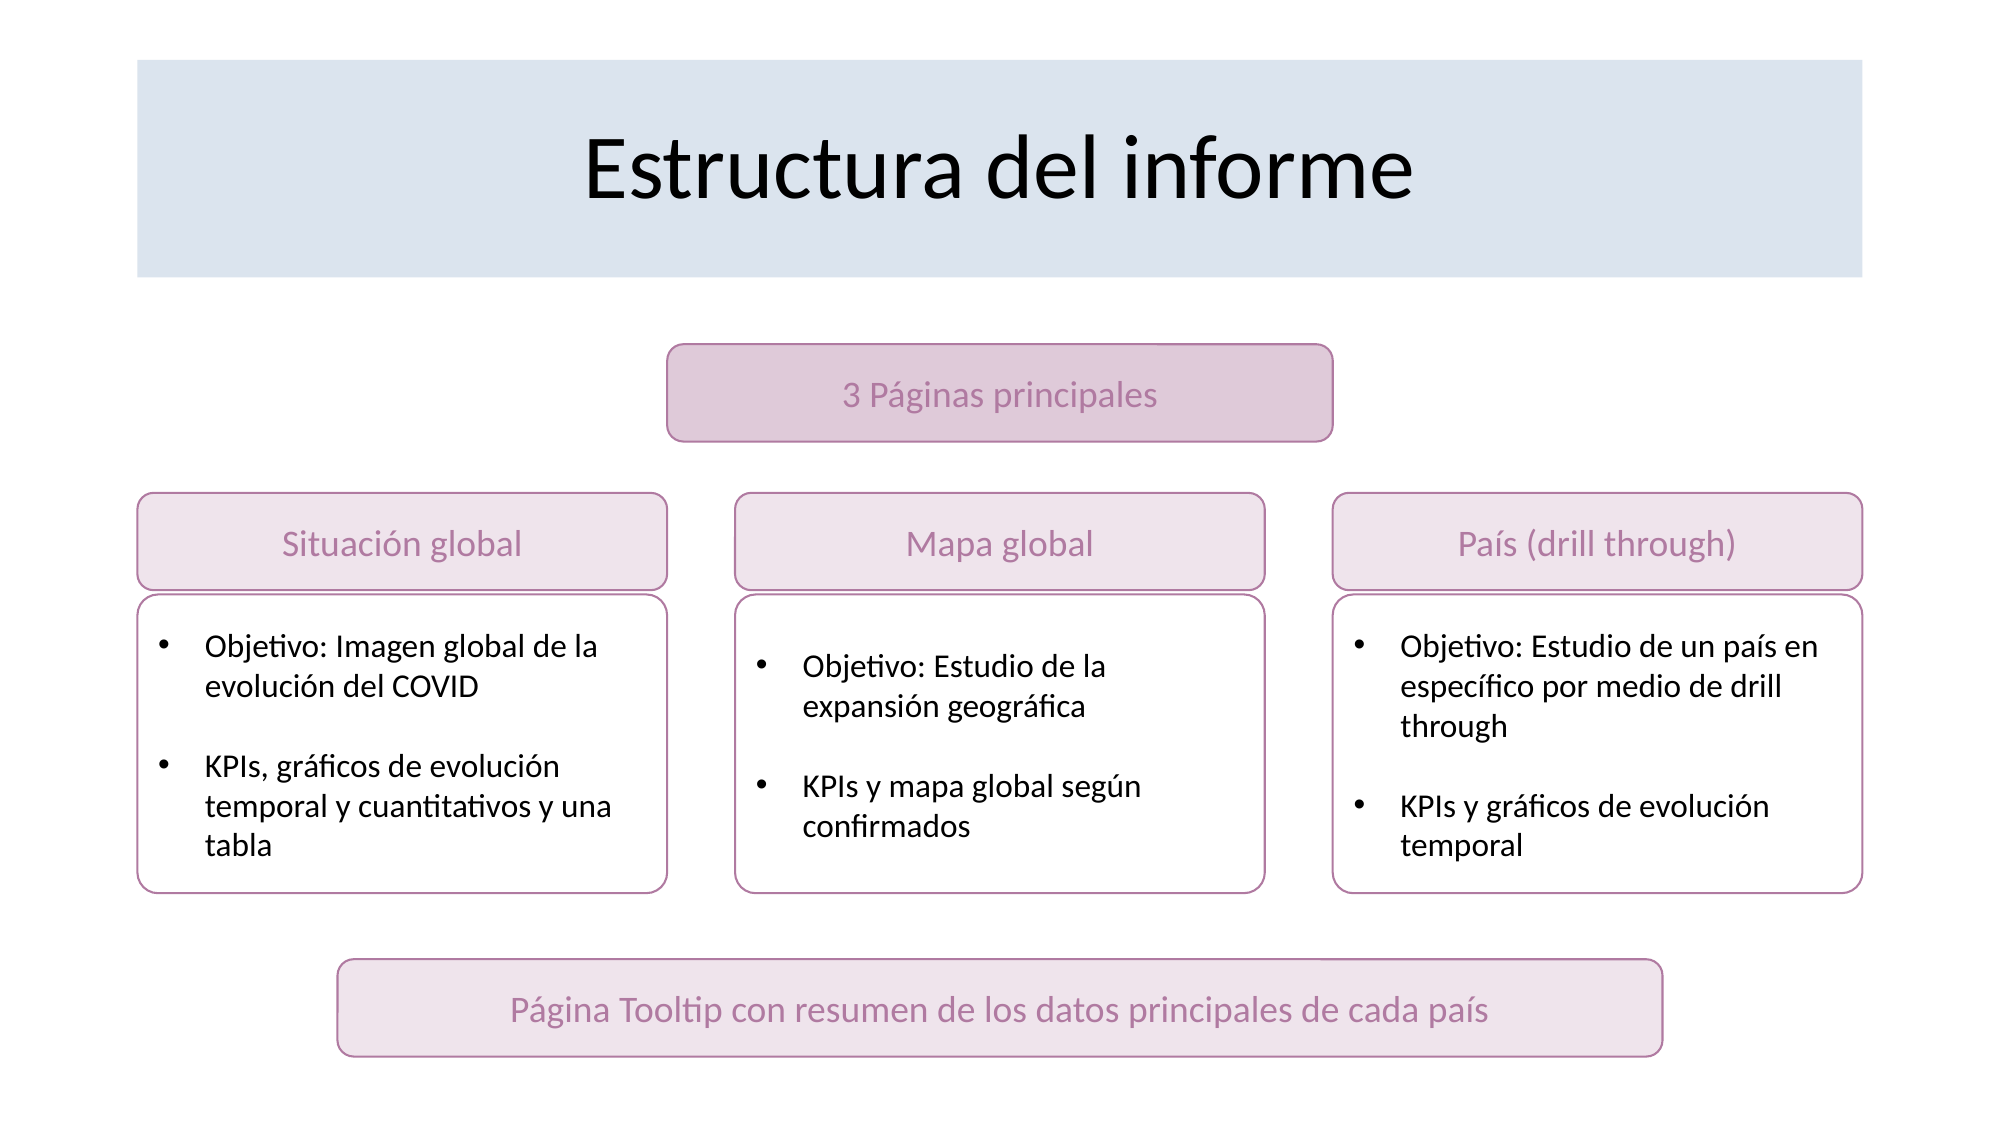

# Estructura del informe
3 Páginas principales
Situación global
Mapa global
País (drill through)
Objetivo: Imagen global de la evolución del COVID

KPIs, gráficos de evolución temporal y cuantitativos y una tabla
Objetivo: Estudio de la expansión geográfica

KPIs y mapa global según confirmados
Objetivo: Estudio de un país en específico por medio de drill through

KPIs y gráficos de evolución temporal
Página Tooltip con resumen de los datos principales de cada país